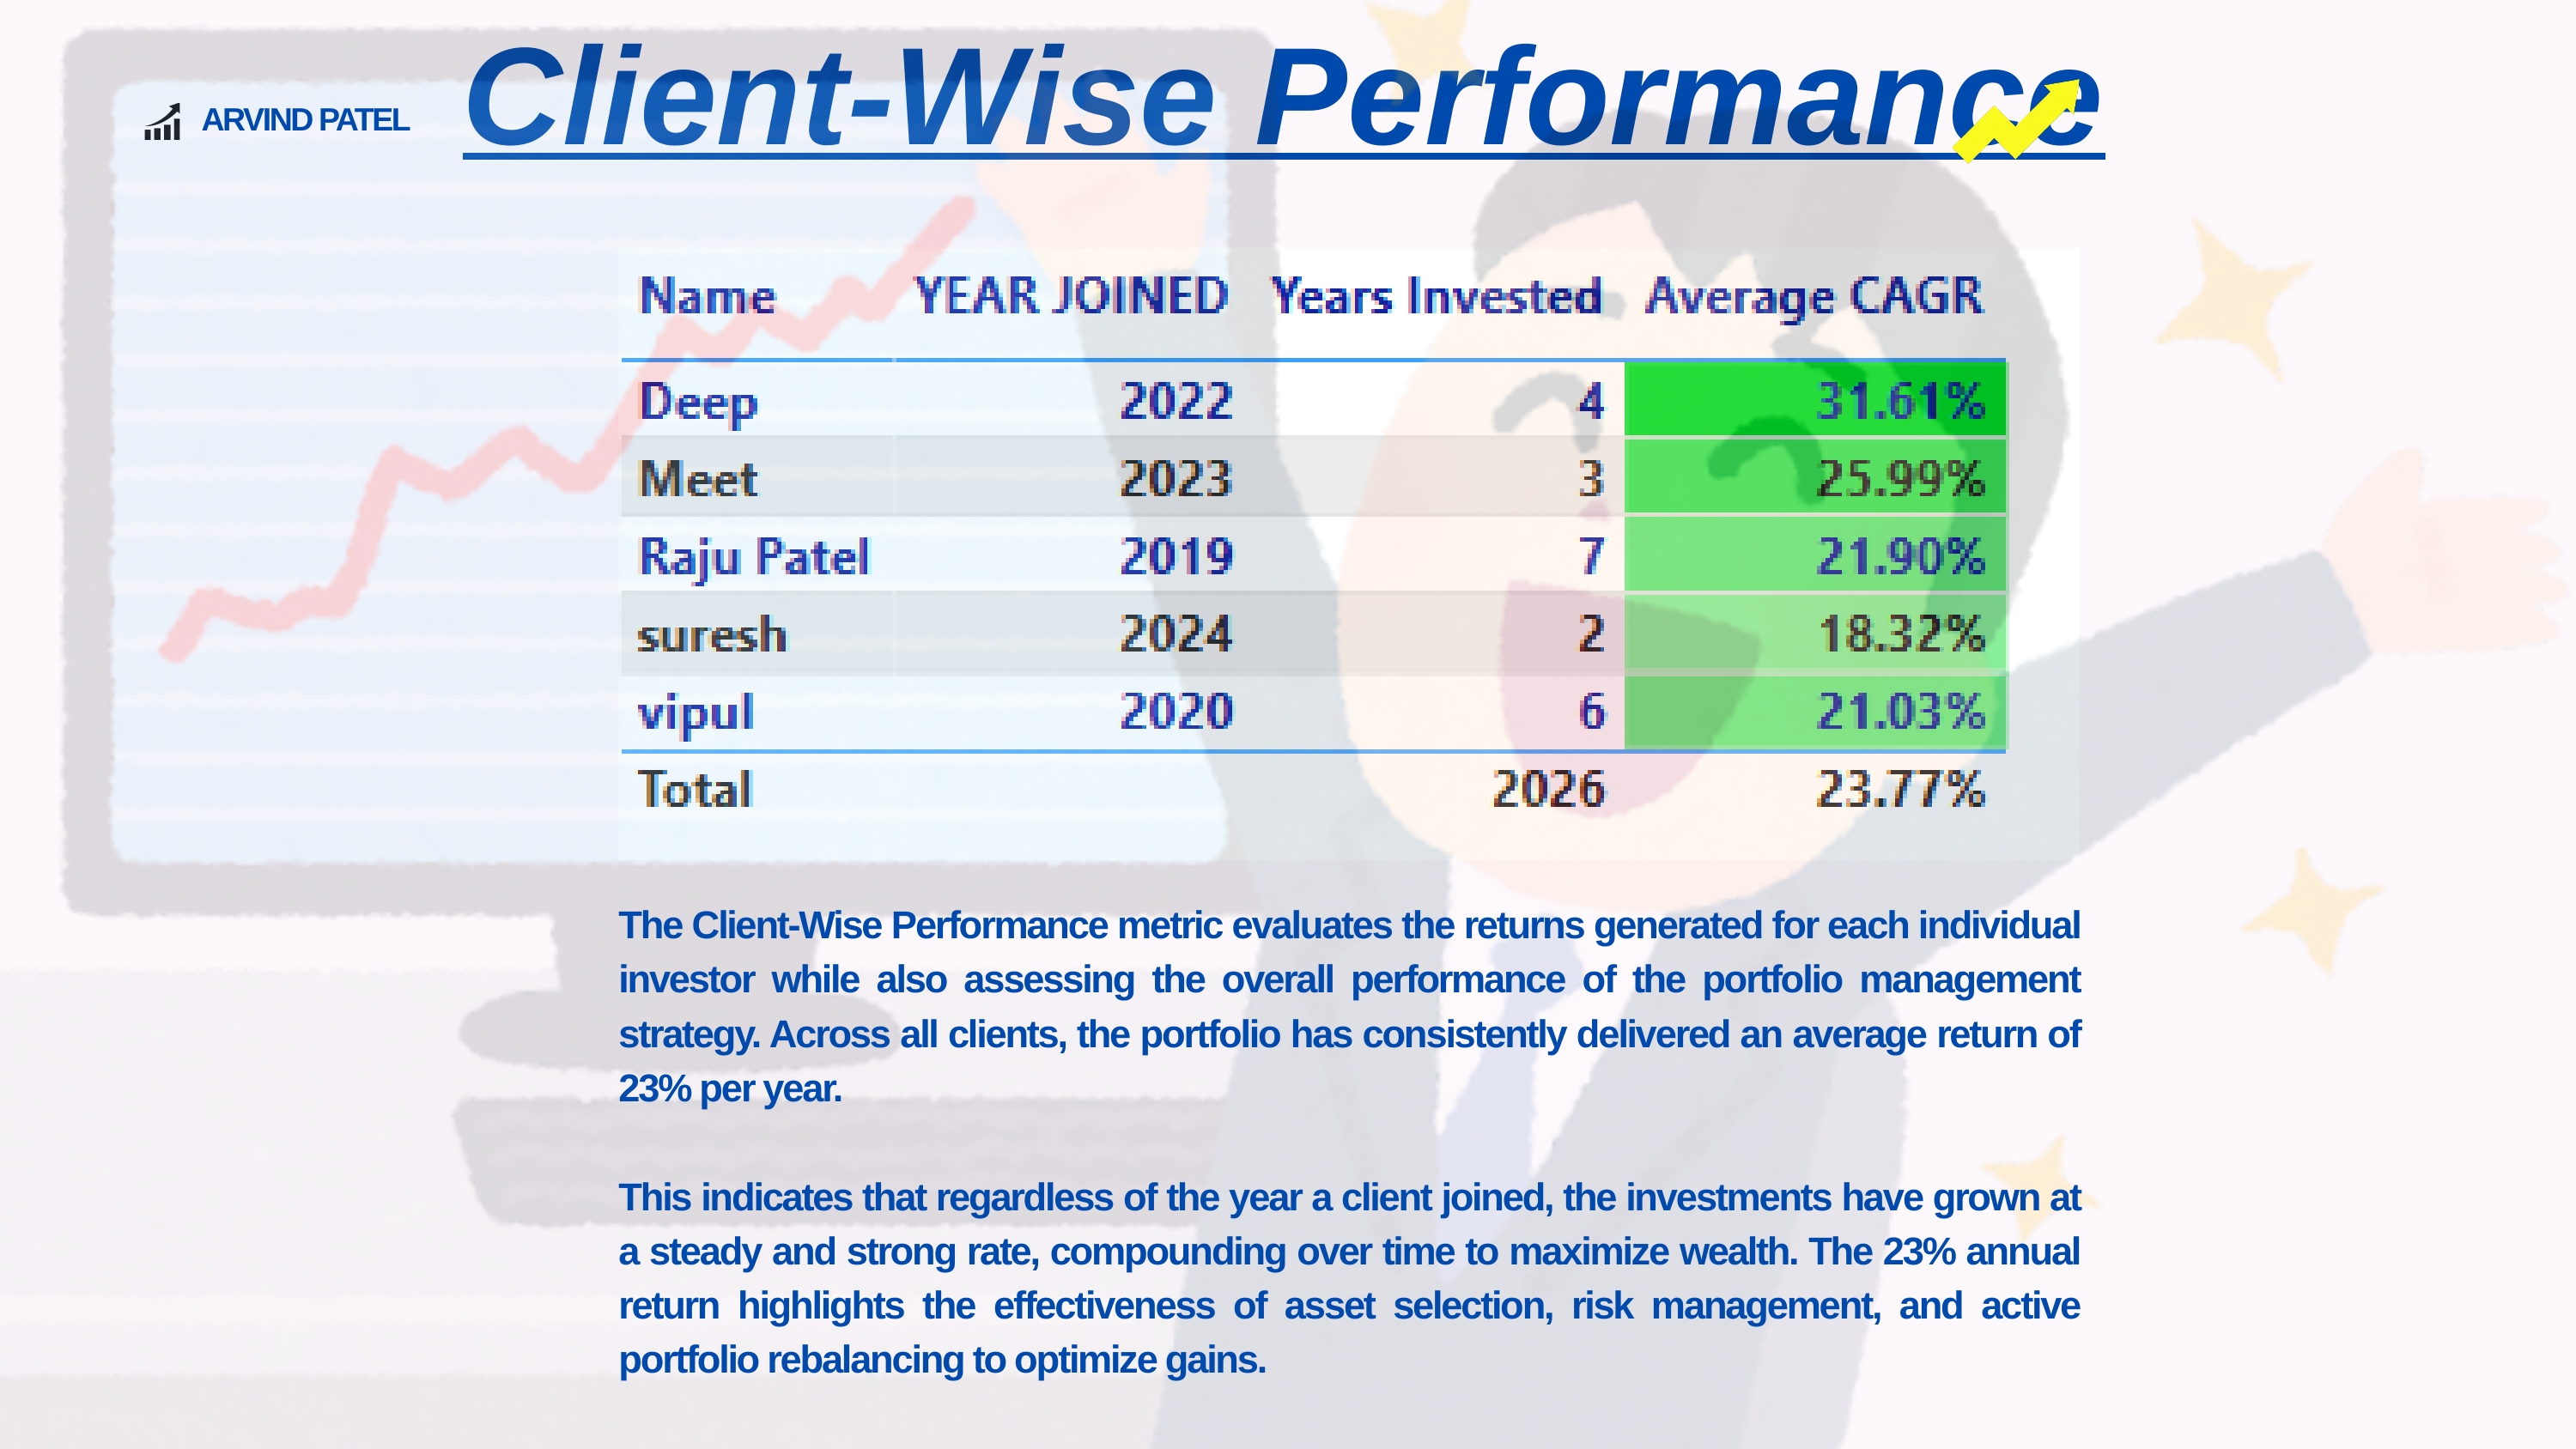

Client-Wise Performance

ARVIND PATEL

The Client-Wise Performance metric evaluates the returns generated for each individual investor while also assessing the overall performance of the portfolio management strategy. Across all clients, the portfolio has consistently delivered an average return of 23% per year.

This indicates that regardless of the year a client joined, the investments have grown at a steady and strong rate, compounding over time to maximize wealth. The 23% annual return highlights the effectiveness of asset selection, risk management, and active portfolio rebalancing to optimize gains.